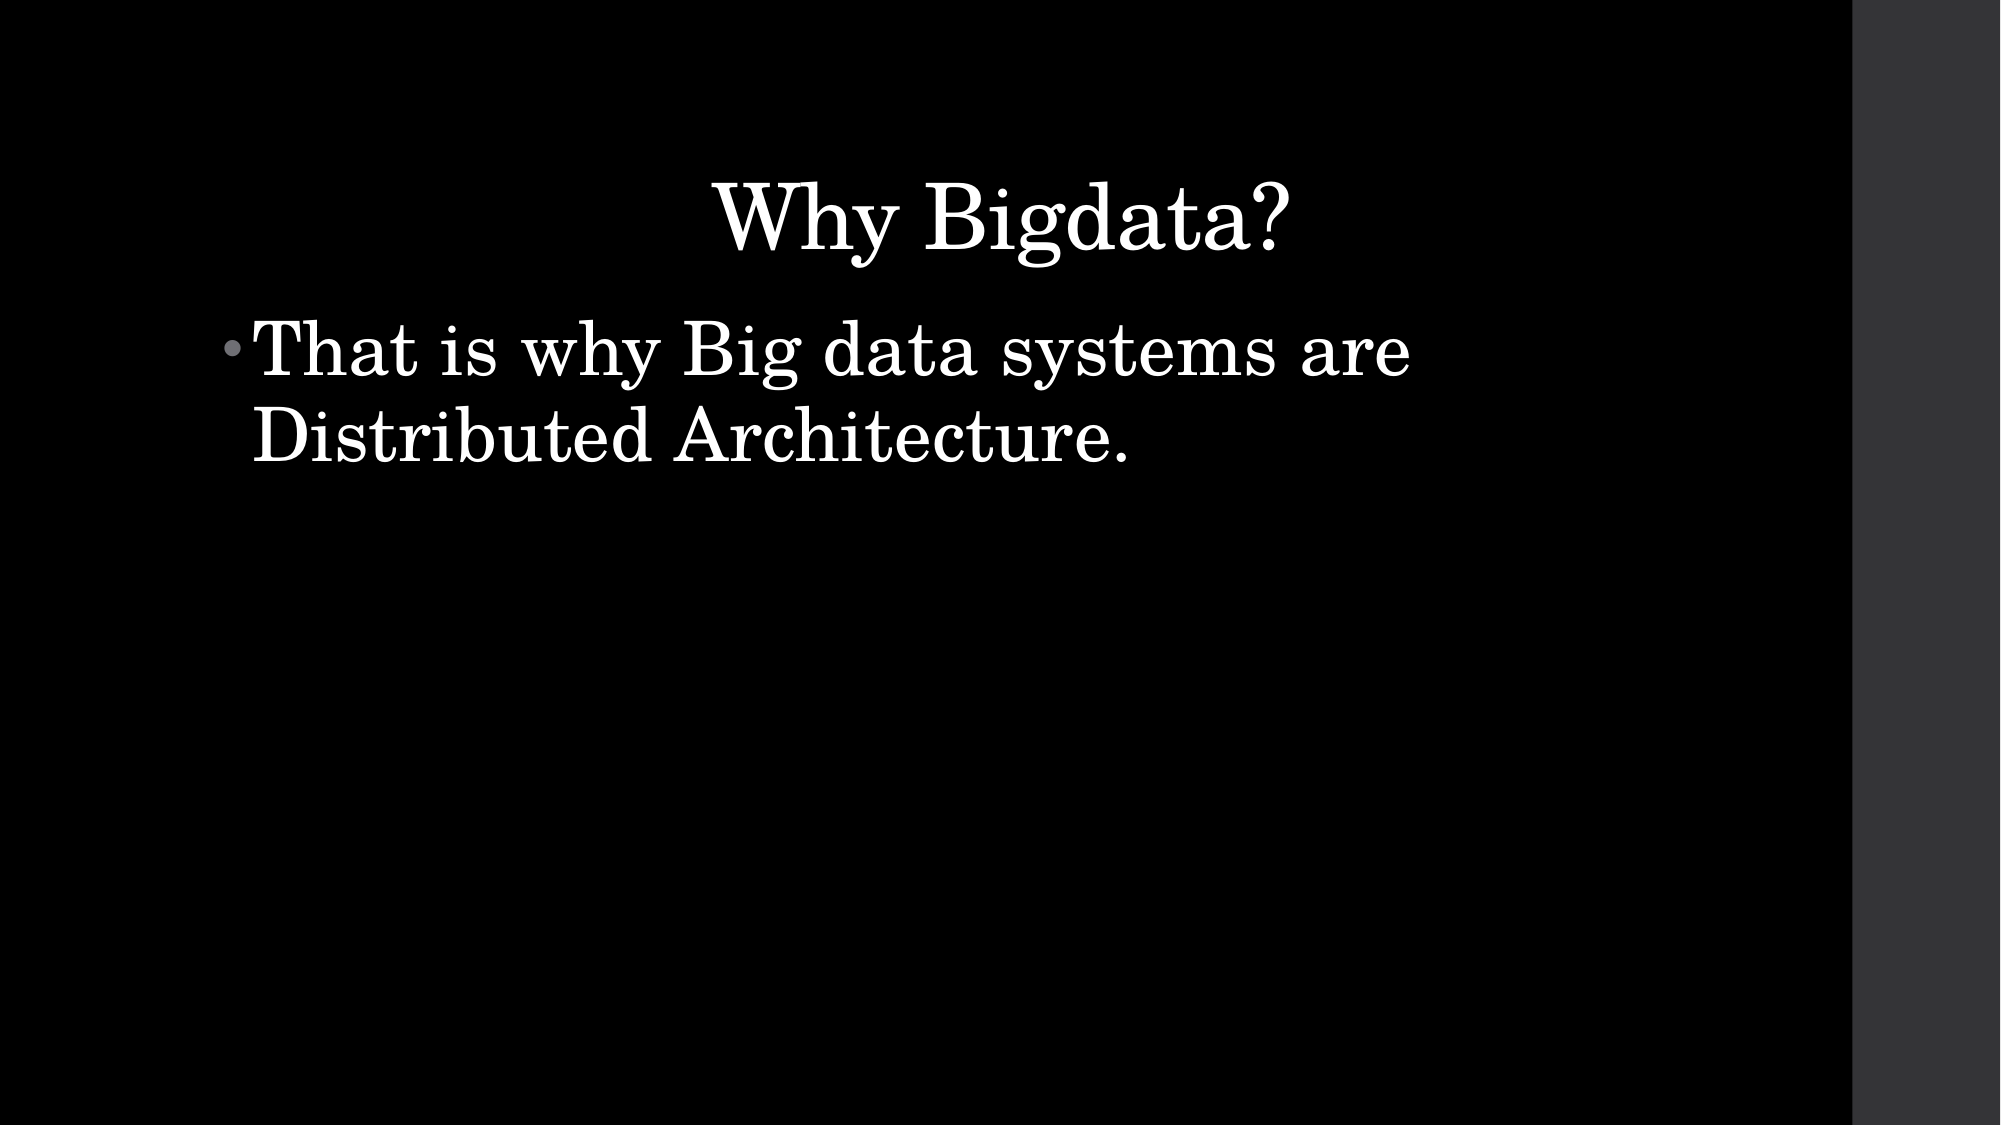

# Why Bigdata?
That is why Big data systems are Distributed Architecture.